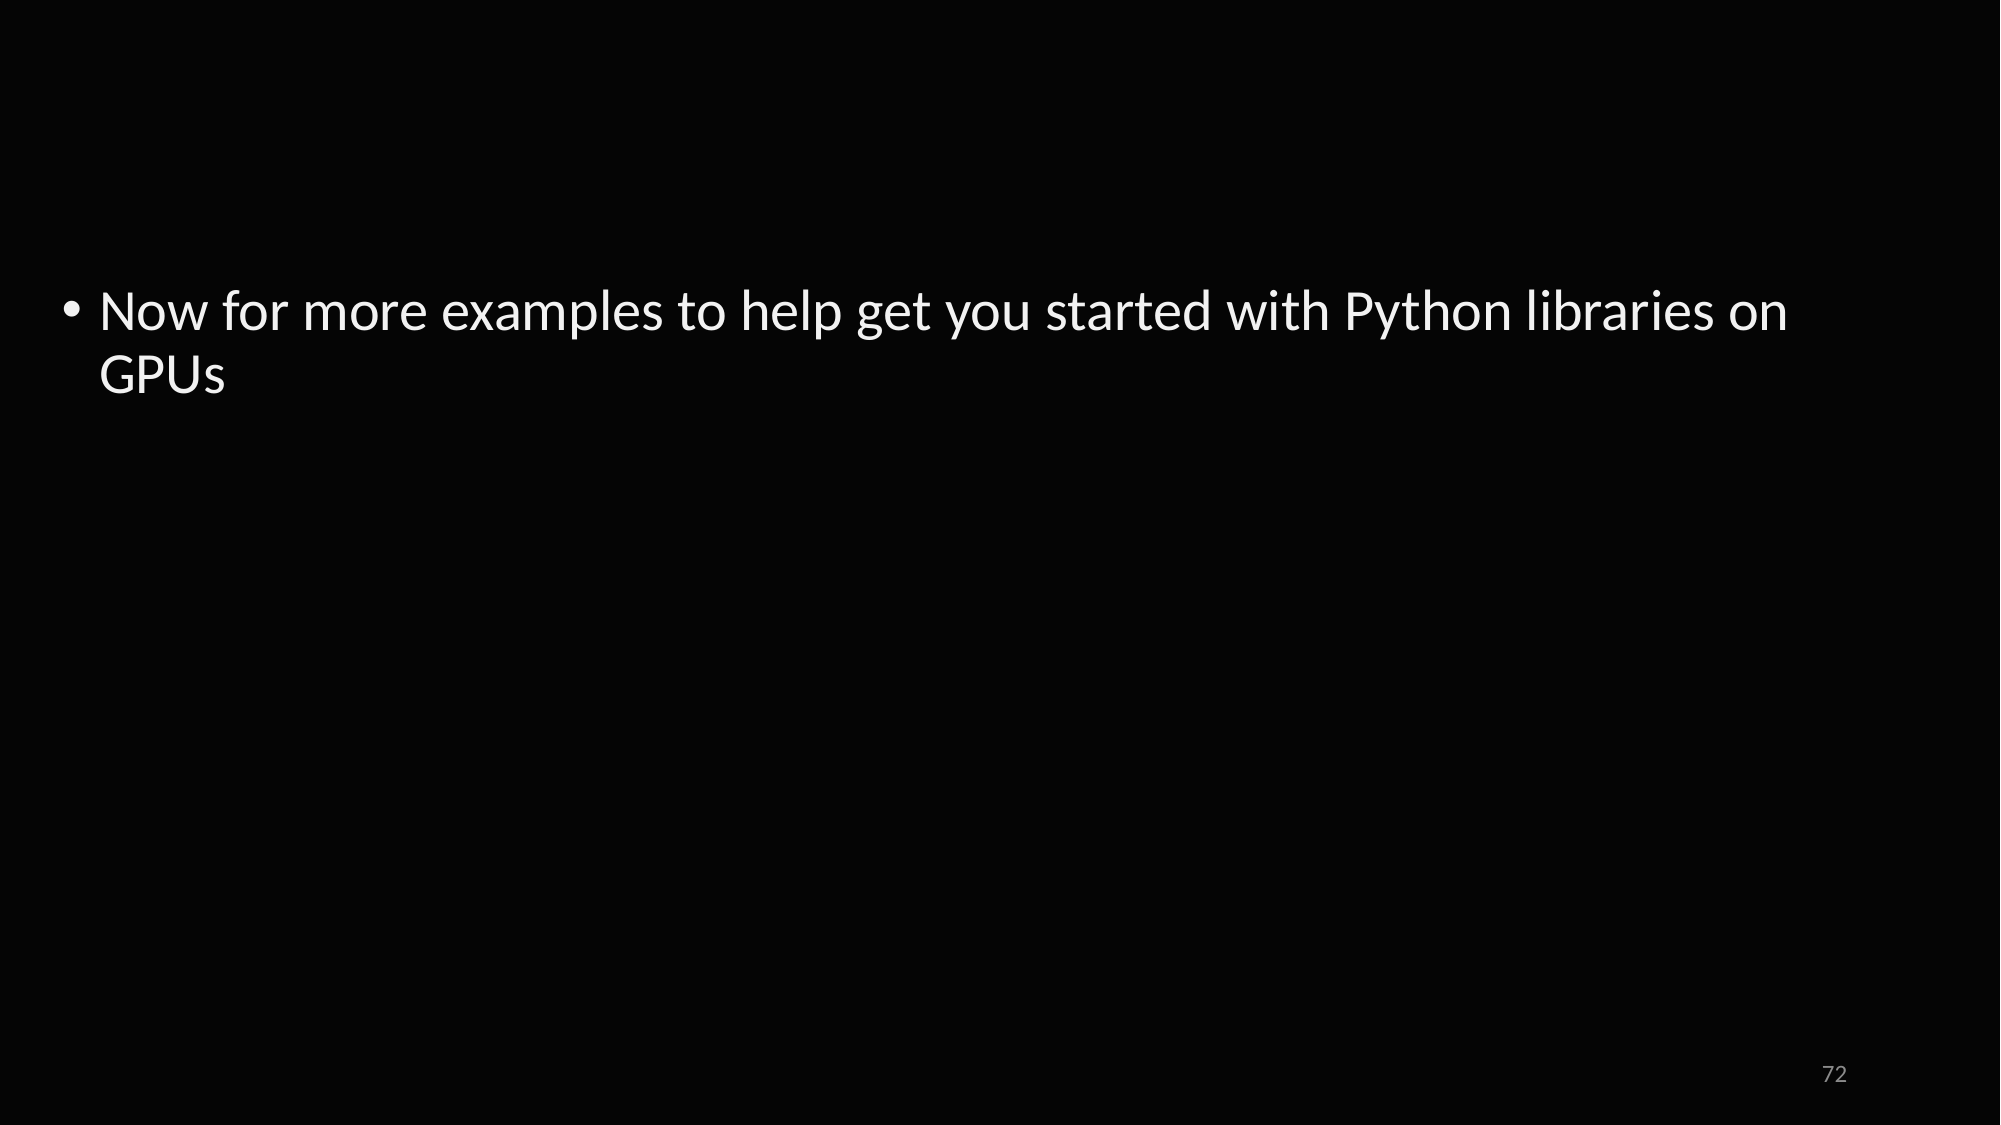

#
Now for more examples to help get you started with Python libraries on GPUs
72